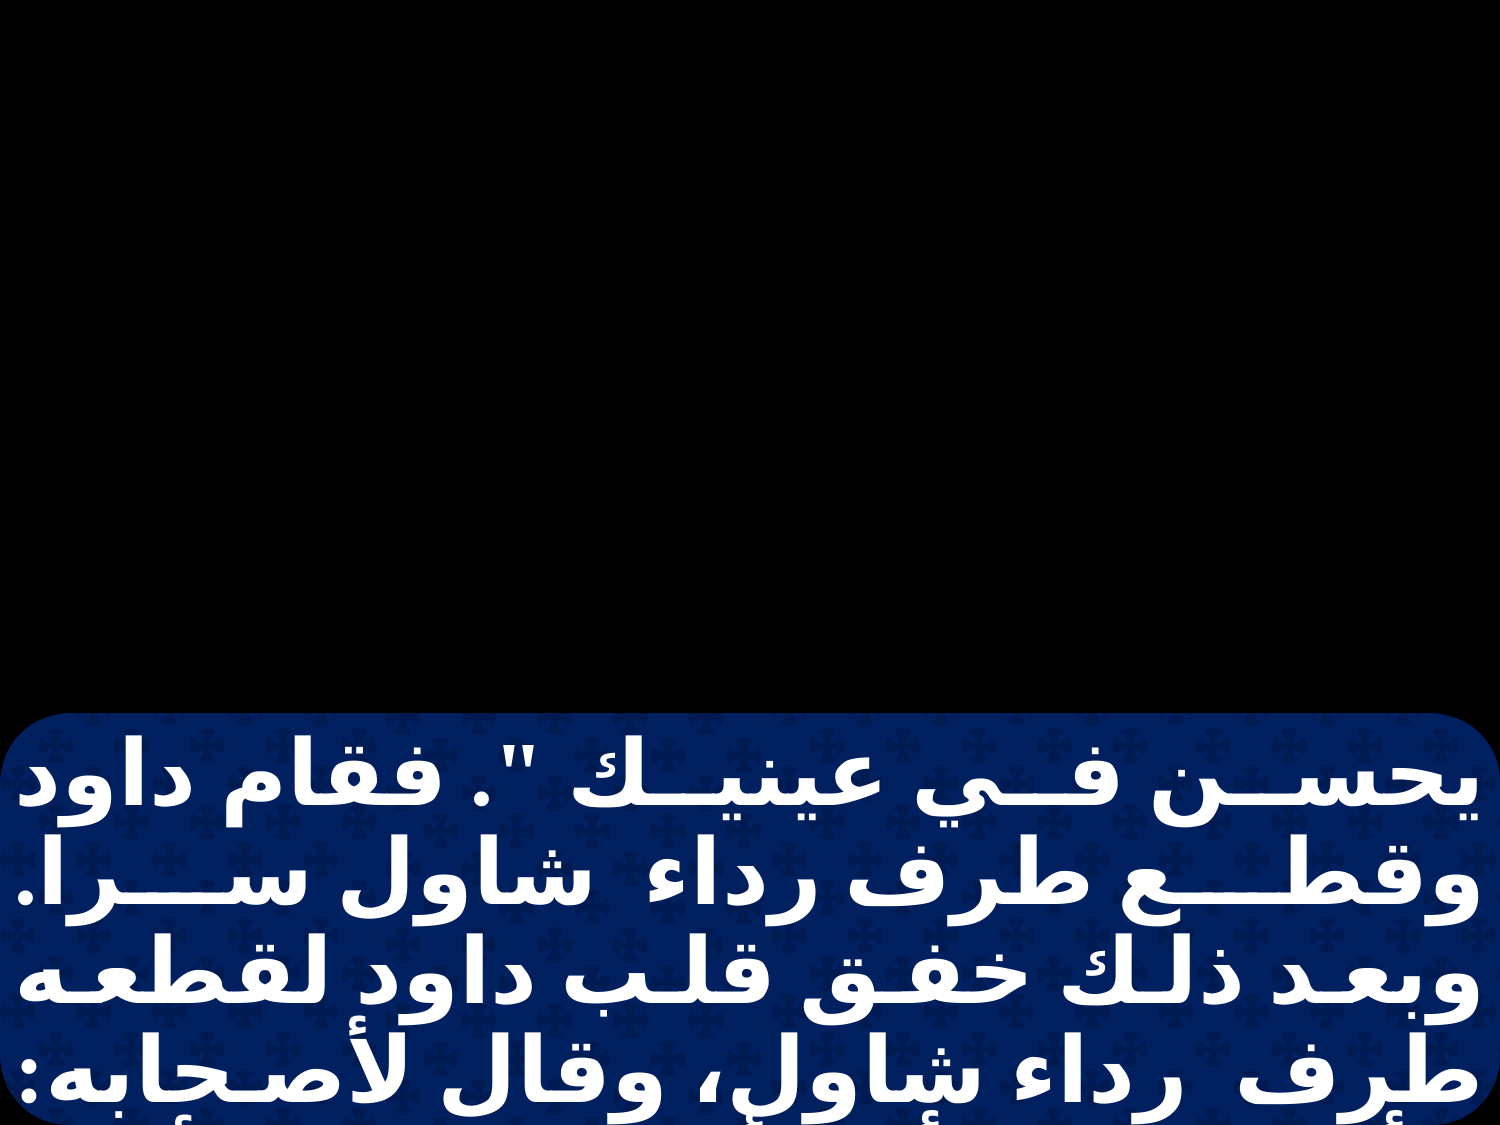

يحسن في عينيك ". فقام داود وقطع طرف رداء  شاول سرا. وبعد ذلك خفق قلب داود لقطعه طرف  رداء شاول، وقال لأصحابه: " أبى الرب أن أعمل  هذا الأمر بسيدي مسيح الرب، وأرفع عليه يدي،